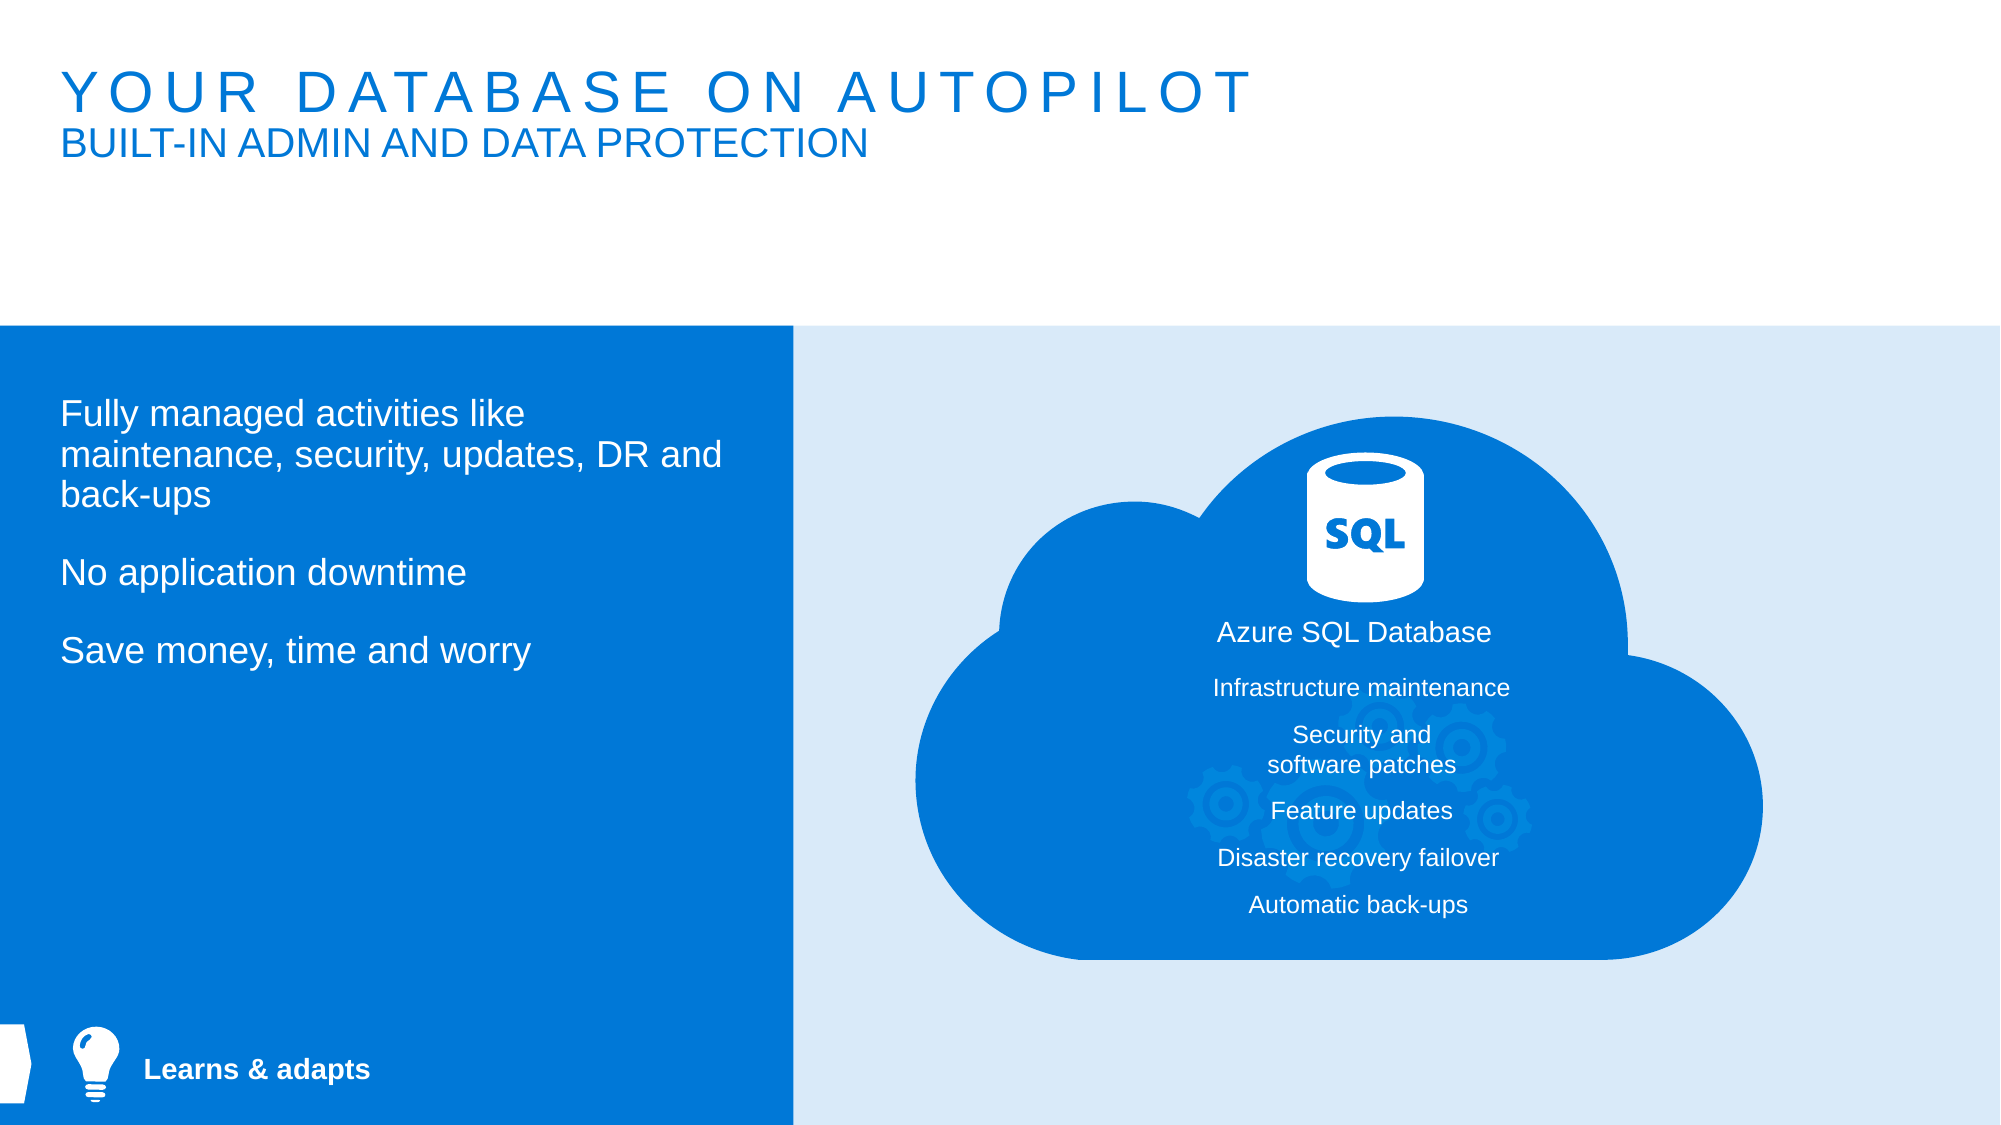

# Your database on autopilot Built-in admin and data protection
Fully managed activities like maintenance, security, updates, DR and back-ups
No application downtime
Save money, time and worry

Azure SQL Database
Infrastructure maintenance
Security and
software patches
Feature updates
Disaster recovery failover
Automatic back-ups

Learns & adapts